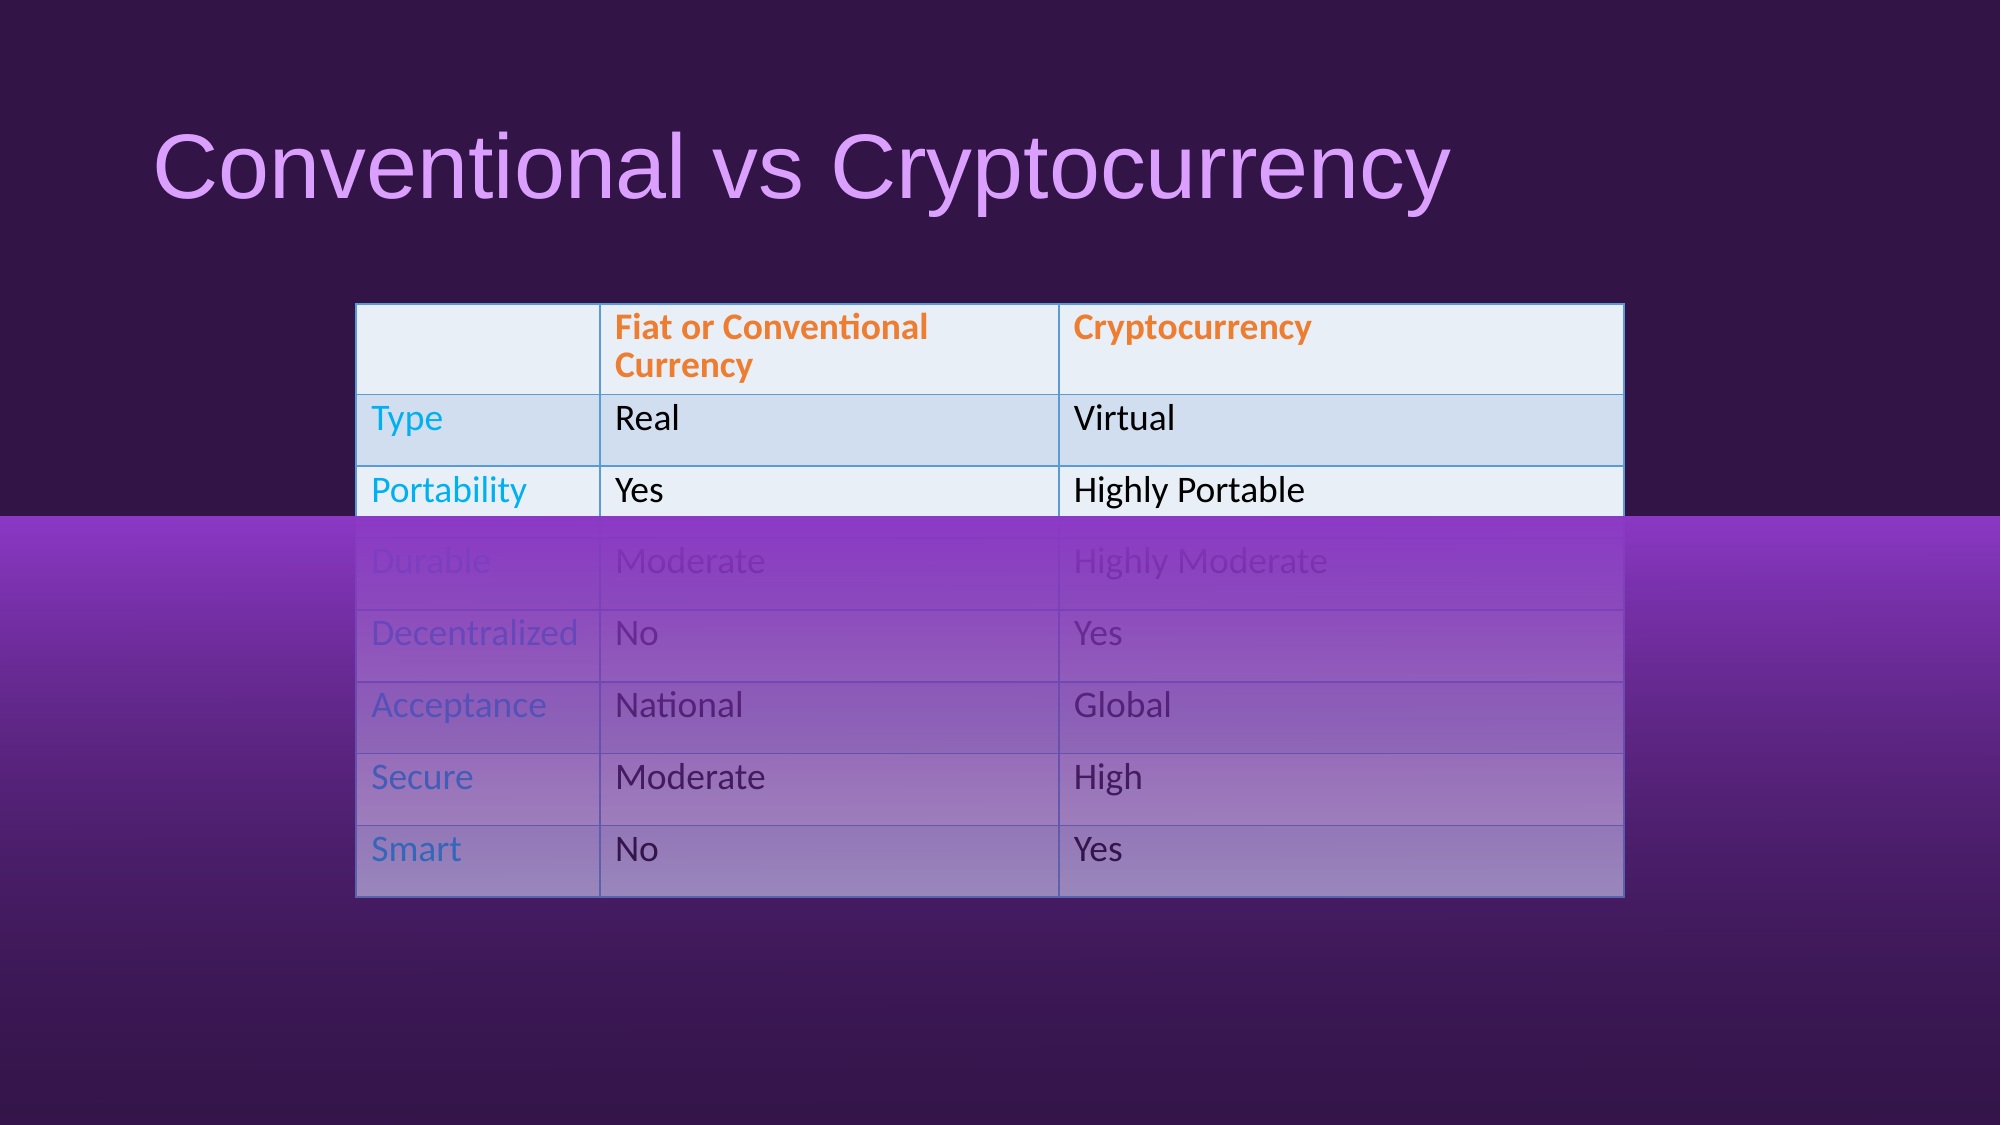

# Conventional vs Cryptocurrency
|  | Fiat or Conventional Currency | Cryptocurrency |
| --- | --- | --- |
| Type | Real | Virtual |
| Portability | Yes | Highly Portable |
| Durable | Moderate | Highly Moderate |
| Decentralized | No | Yes |
| Acceptance | National | Global |
| Secure | Moderate | High |
| Smart | No | Yes |